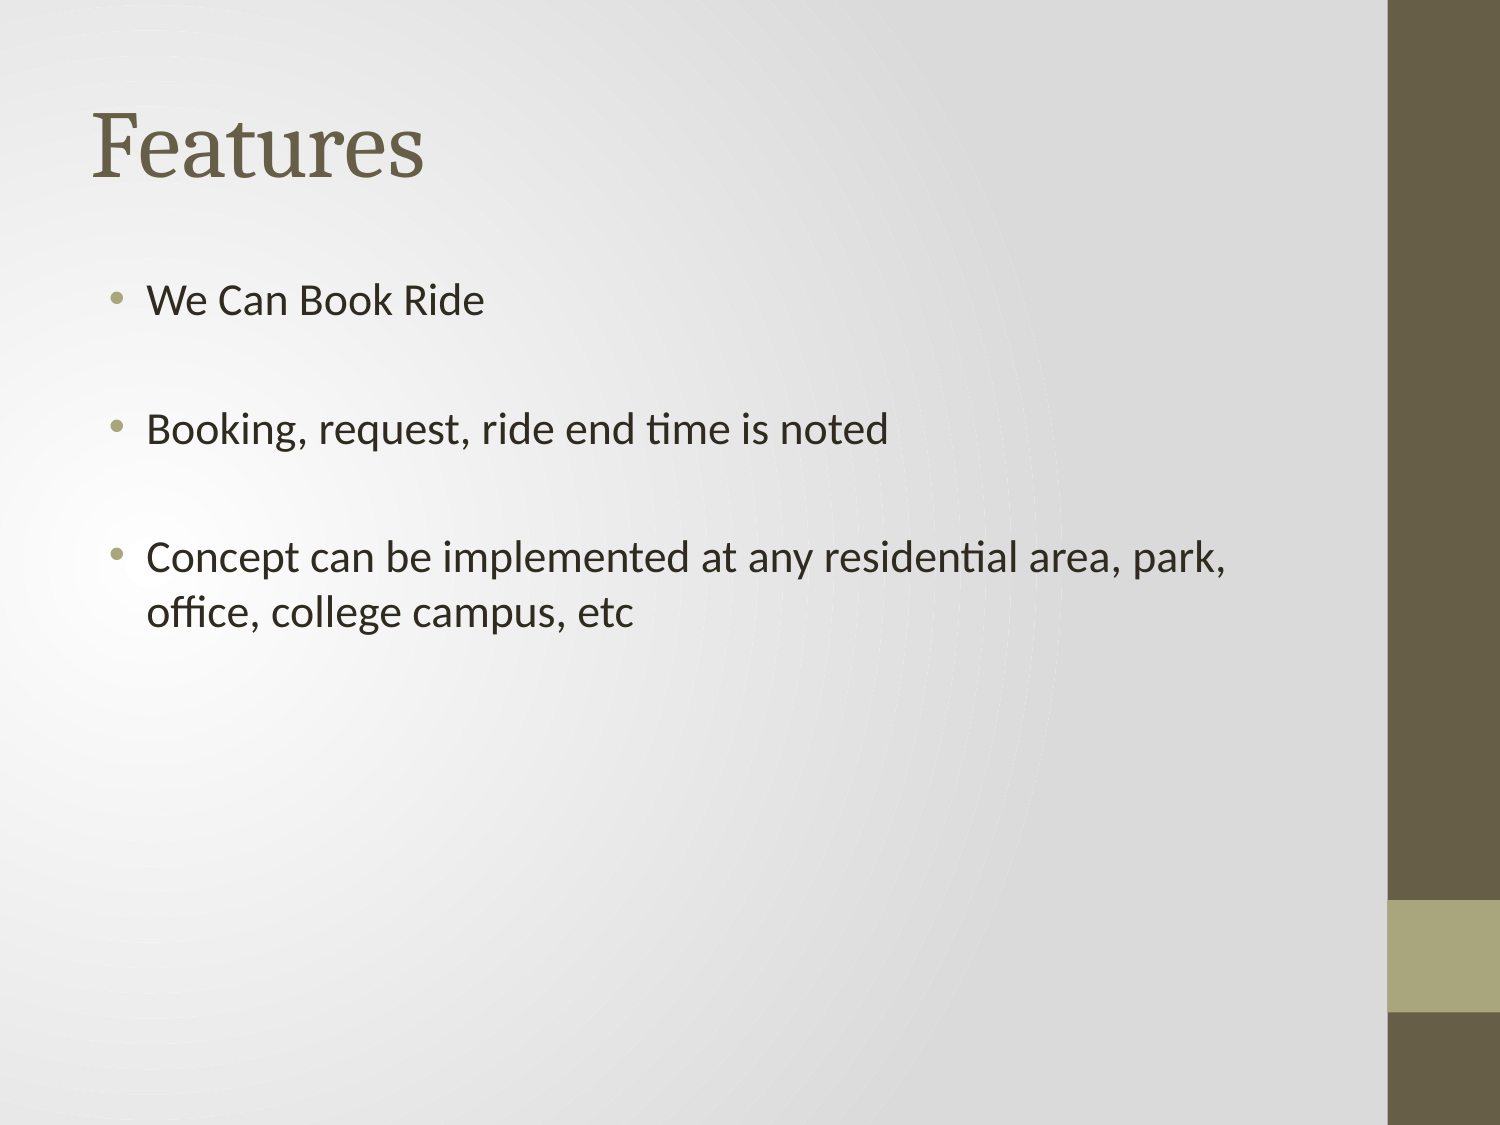

# Features
We Can Book Ride

Booking, request, ride end time is noted

Concept can be implemented at any residential area, park, office, college campus, etc